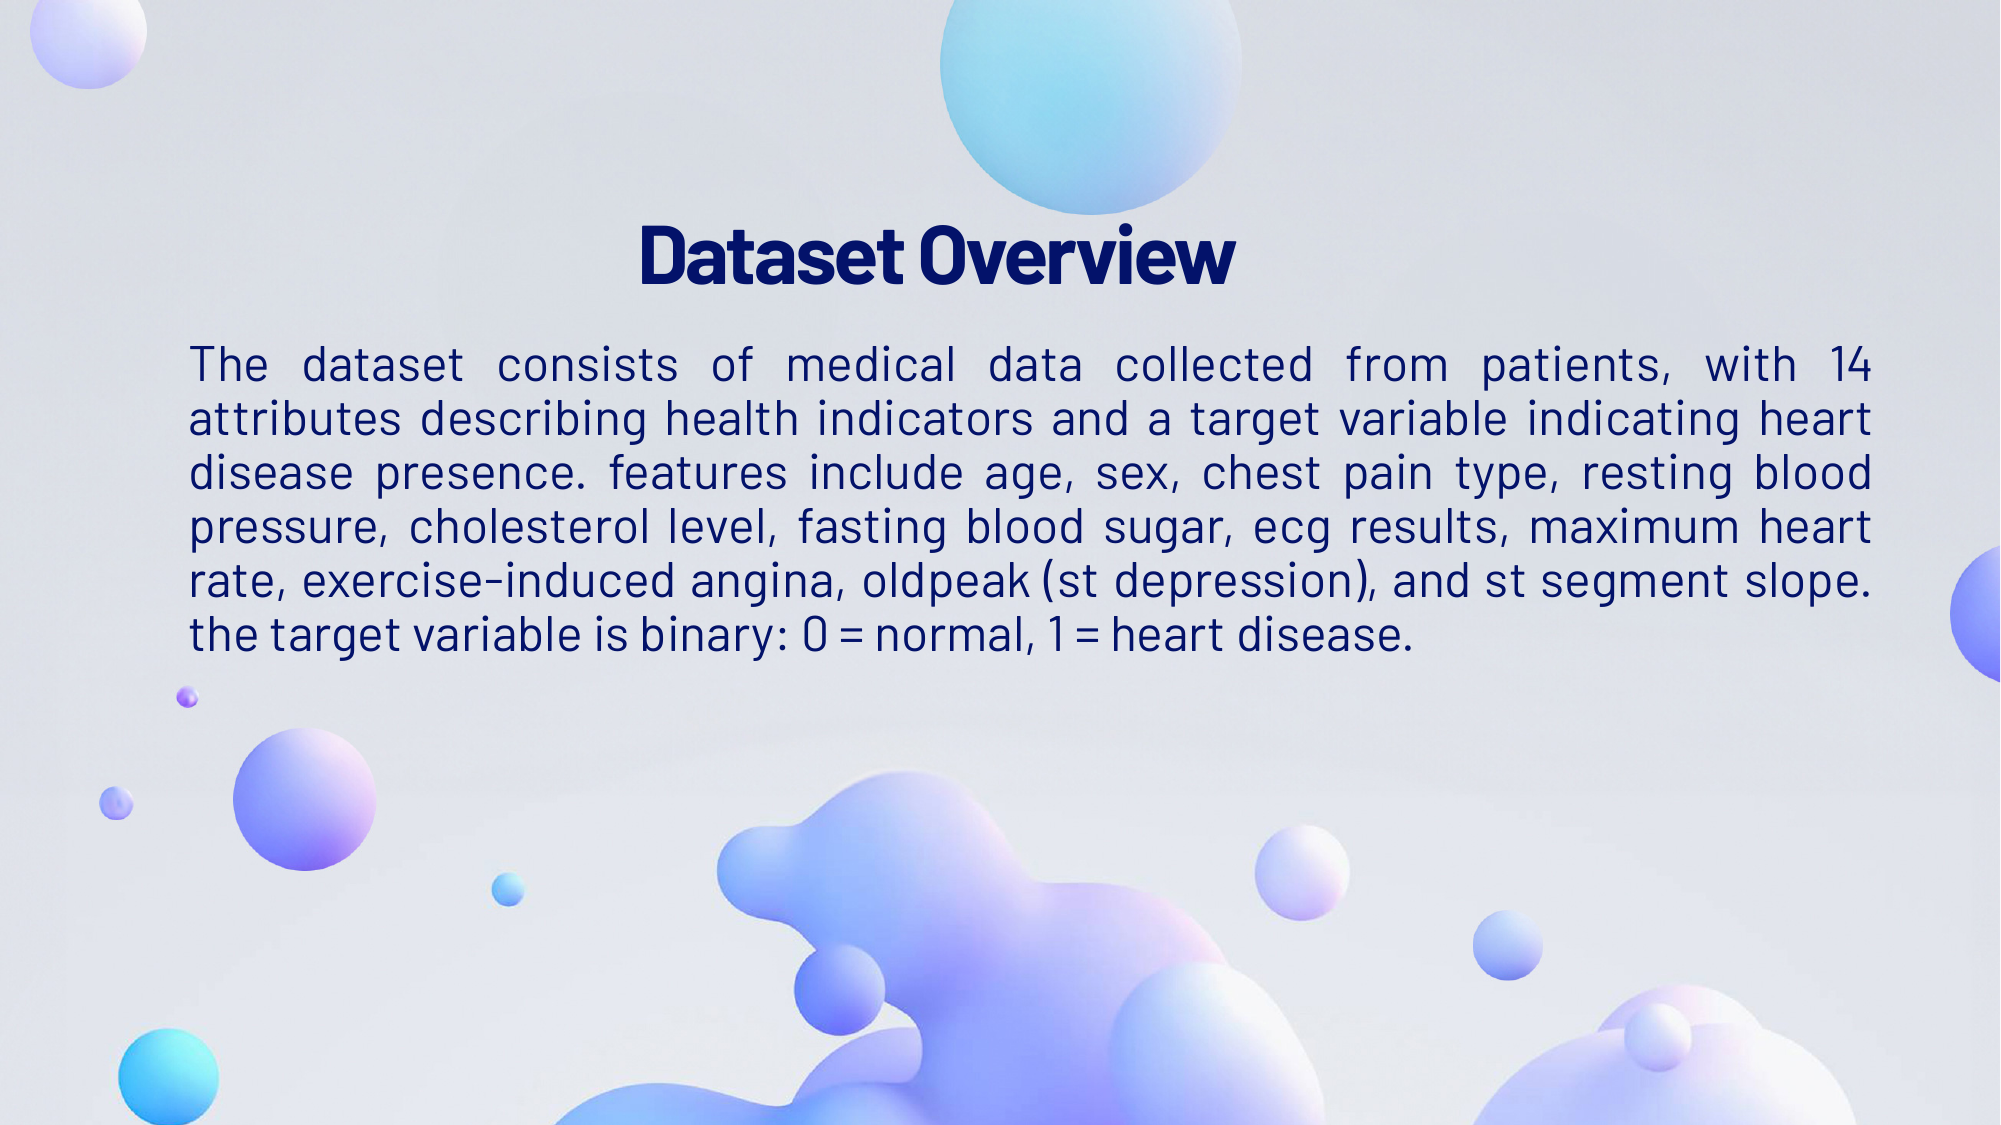

# Dataset Overview
The dataset consists of medical data collected from patients, with 14 attributes describing health indicators and a target variable indicating heart disease presence. features include age, sex, chest pain type, resting blood pressure, cholesterol level, fasting blood sugar, ecg results, maximum heart rate, exercise-induced angina, oldpeak (st depression), and st segment slope. the target variable is binary: 0 = normal, 1 = heart disease.